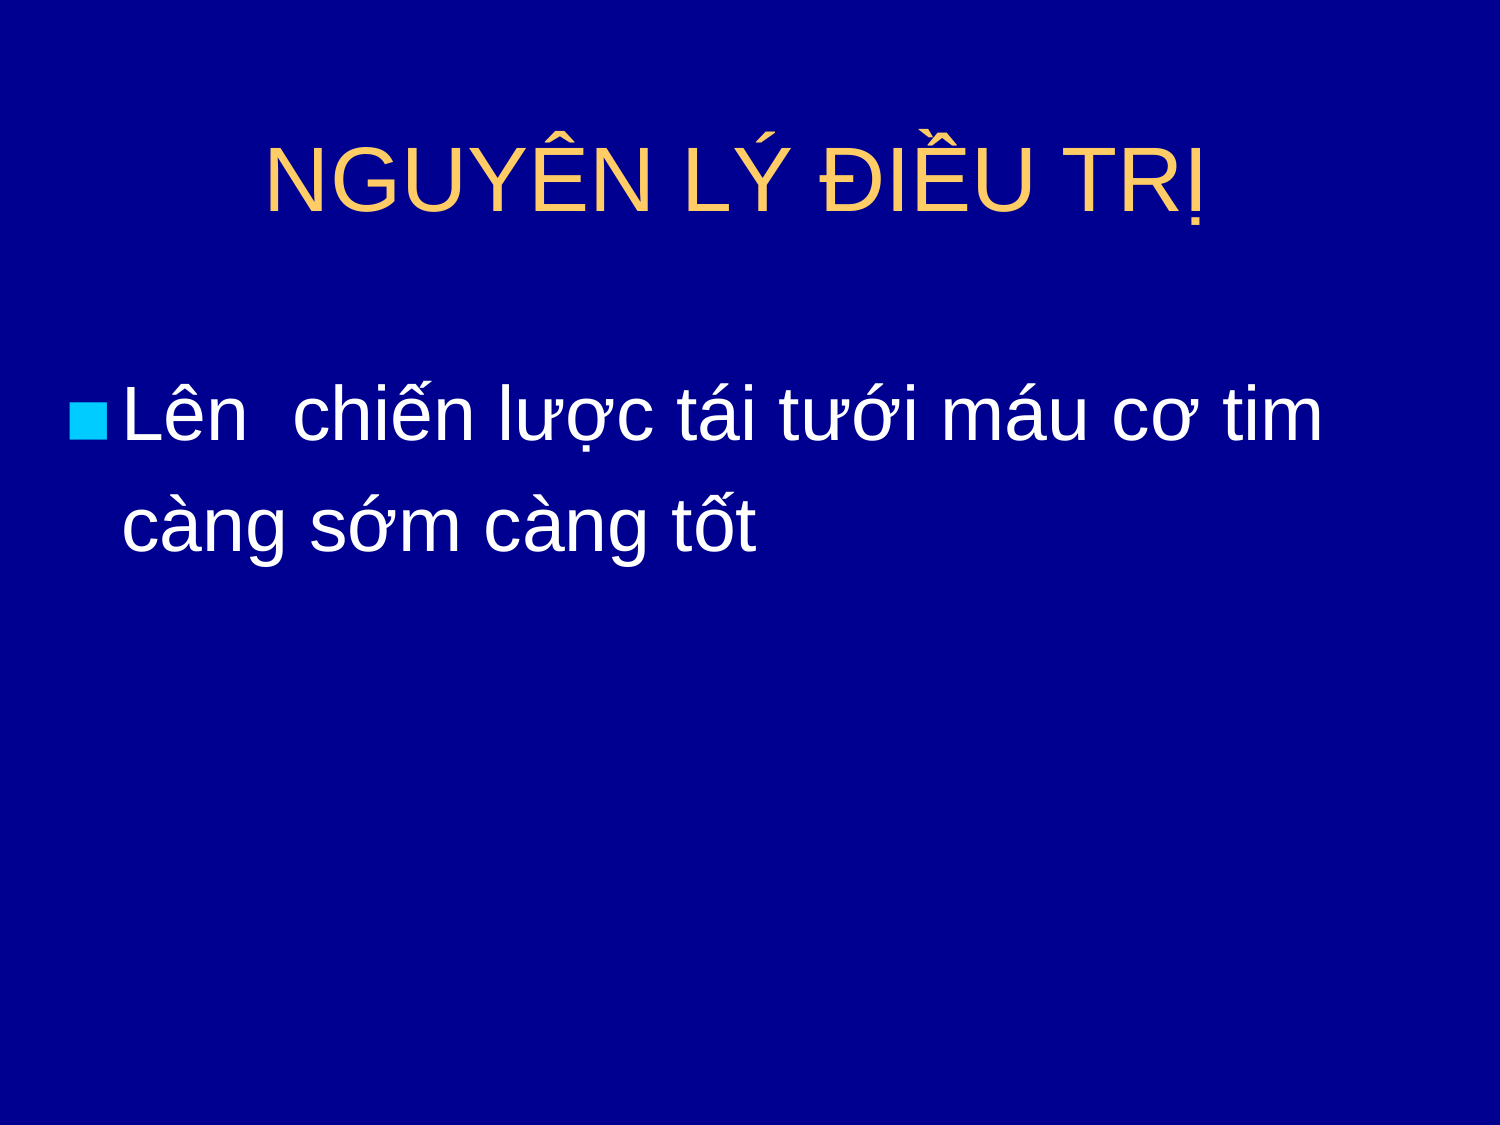

# NGUYÊN LÝ ĐIỀU TRỊ
Lên  chiến lược tái tưới máu cơ tim càng sớm càng tốt